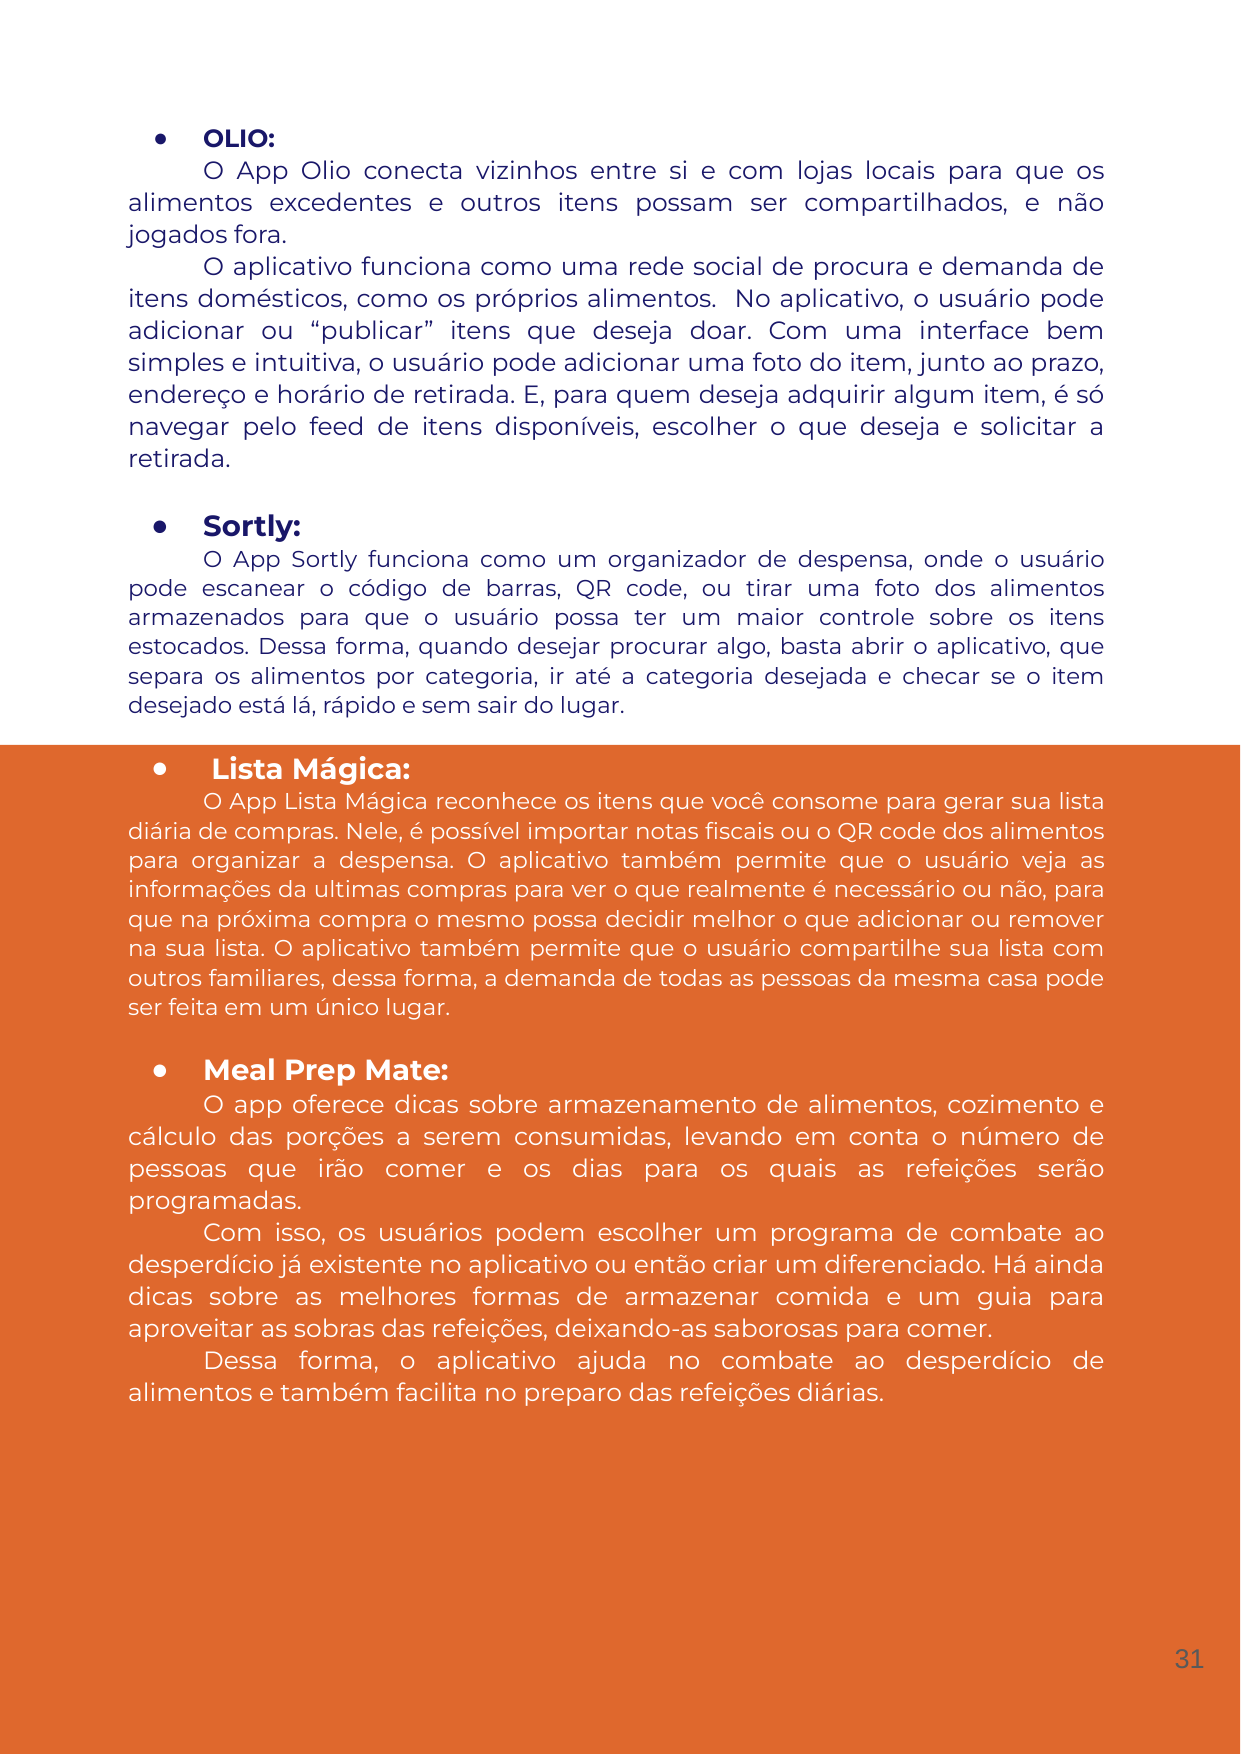

OLIO:
O App Olio conecta vizinhos entre si e com lojas locais para que os alimentos excedentes e outros itens possam ser compartilhados, e não jogados fora.
O aplicativo funciona como uma rede social de procura e demanda de itens domésticos, como os próprios alimentos.  No aplicativo, o usuário pode adicionar ou “publicar” itens que deseja doar. Com uma interface bem simples e intuitiva, o usuário pode adicionar uma foto do item, junto ao prazo, endereço e horário de retirada. E, para quem deseja adquirir algum item, é só navegar pelo feed de itens disponíveis, escolher o que deseja e solicitar a retirada.

Sortly:
O App Sortly funciona como um organizador de despensa, onde o usuário pode escanear o código de barras, QR code, ou tirar uma foto dos alimentos armazenados para que o usuário possa ter um maior controle sobre os itens estocados. Dessa forma, quando desejar procurar algo, basta abrir o aplicativo, que separa os alimentos por categoria, ir até a categoria desejada e checar se o item desejado está lá, rápido e sem sair do lugar.

 Lista Mágica:
O App Lista Mágica reconhece os itens que você consome para gerar sua lista diária de compras. Nele, é possível importar notas fiscais ou o QR code dos alimentos para organizar a despensa. O aplicativo também permite que o usuário veja as informações da ultimas compras para ver o que realmente é necessário ou não, para que na próxima compra o mesmo possa decidir melhor o que adicionar ou remover na sua lista. O aplicativo também permite que o usuário compartilhe sua lista com outros familiares, dessa forma, a demanda de todas as pessoas da mesma casa pode ser feita em um único lugar.

Meal Prep Mate:
O app oferece dicas sobre armazenamento de alimentos, cozimento e cálculo das porções a serem consumidas, levando em conta o número de pessoas que irão comer e os dias para os quais as refeições serão programadas.
Com isso, os usuários podem escolher um programa de combate ao desperdício já existente no aplicativo ou então criar um diferenciado. Há ainda dicas sobre as melhores formas de armazenar comida e um guia para aproveitar as sobras das refeições, deixando-as saborosas para comer.
Dessa forma, o aplicativo ajuda no combate ao desperdício de alimentos e também facilita no preparo das refeições diárias.

31